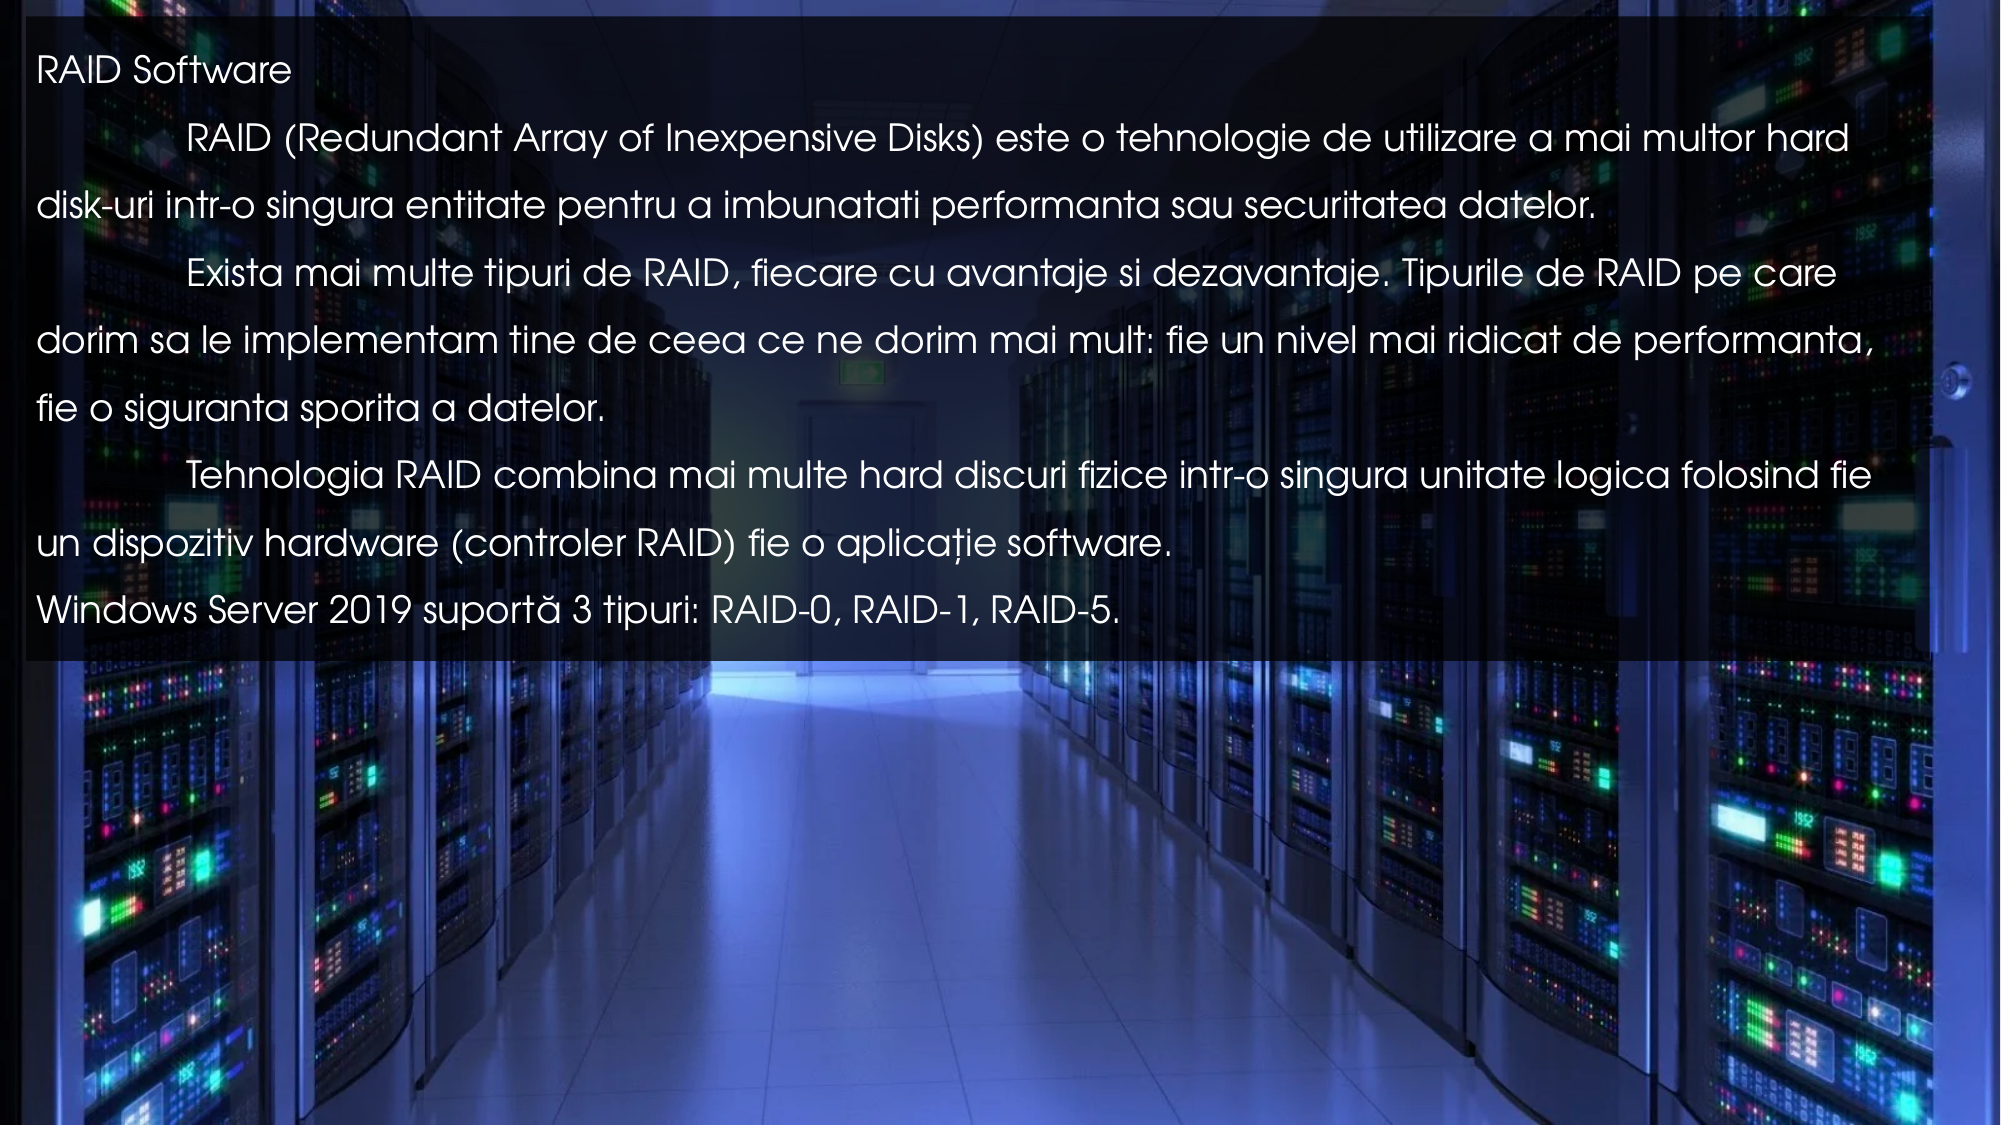

RAID Software
	RAID (Redundant Array of Inexpensive Disks) este o tehnologie de utilizare a mai multor hard disk-uri intr-o singura entitate pentru a imbunatati performanta sau securitatea datelor.
	Exista mai multe tipuri de RAID, fiecare cu avantaje si dezavantaje. Tipurile de RAID pe care dorim sa le implementam tine de ceea ce ne dorim mai mult: fie un nivel mai ridicat de performanta, fie o siguranta sporita a datelor.
	Tehnologia RAID combina mai multe hard discuri fizice intr-o singura unitate logica folosind fie un dispozitiv hardware (controler RAID) fie o aplicaţie software.
Windows Server 2019 suportă 3 tipuri: RAID-0, RAID-1, RAID-5.